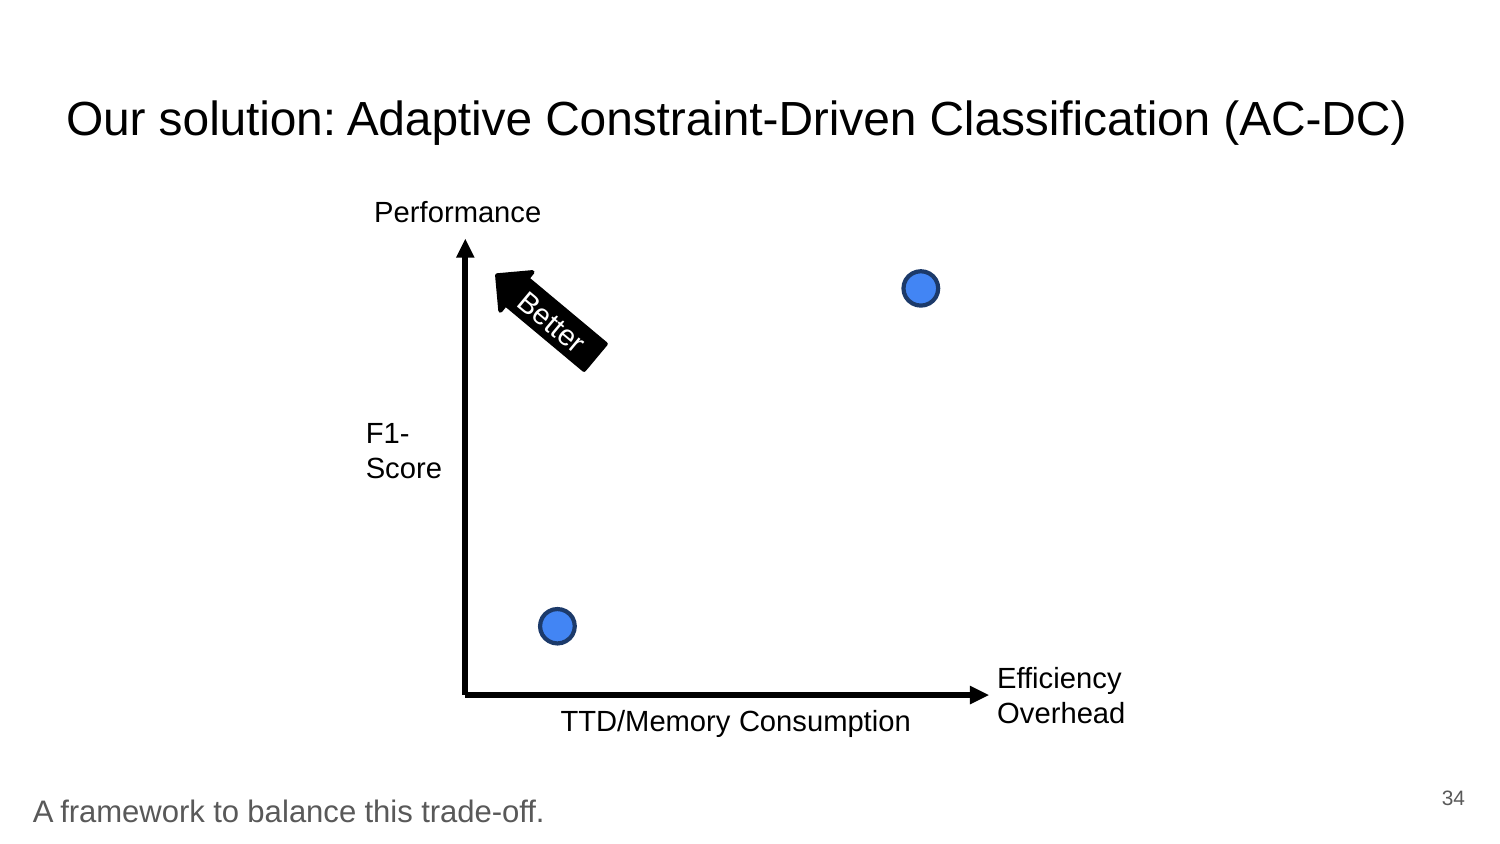

# Our solution: Adaptive Constraint-Driven Classification (AC-DC)
Performance

Better
F1-Score

Efficiency Overhead
TTD/Memory Consumption
34
A framework to balance this trade-off.